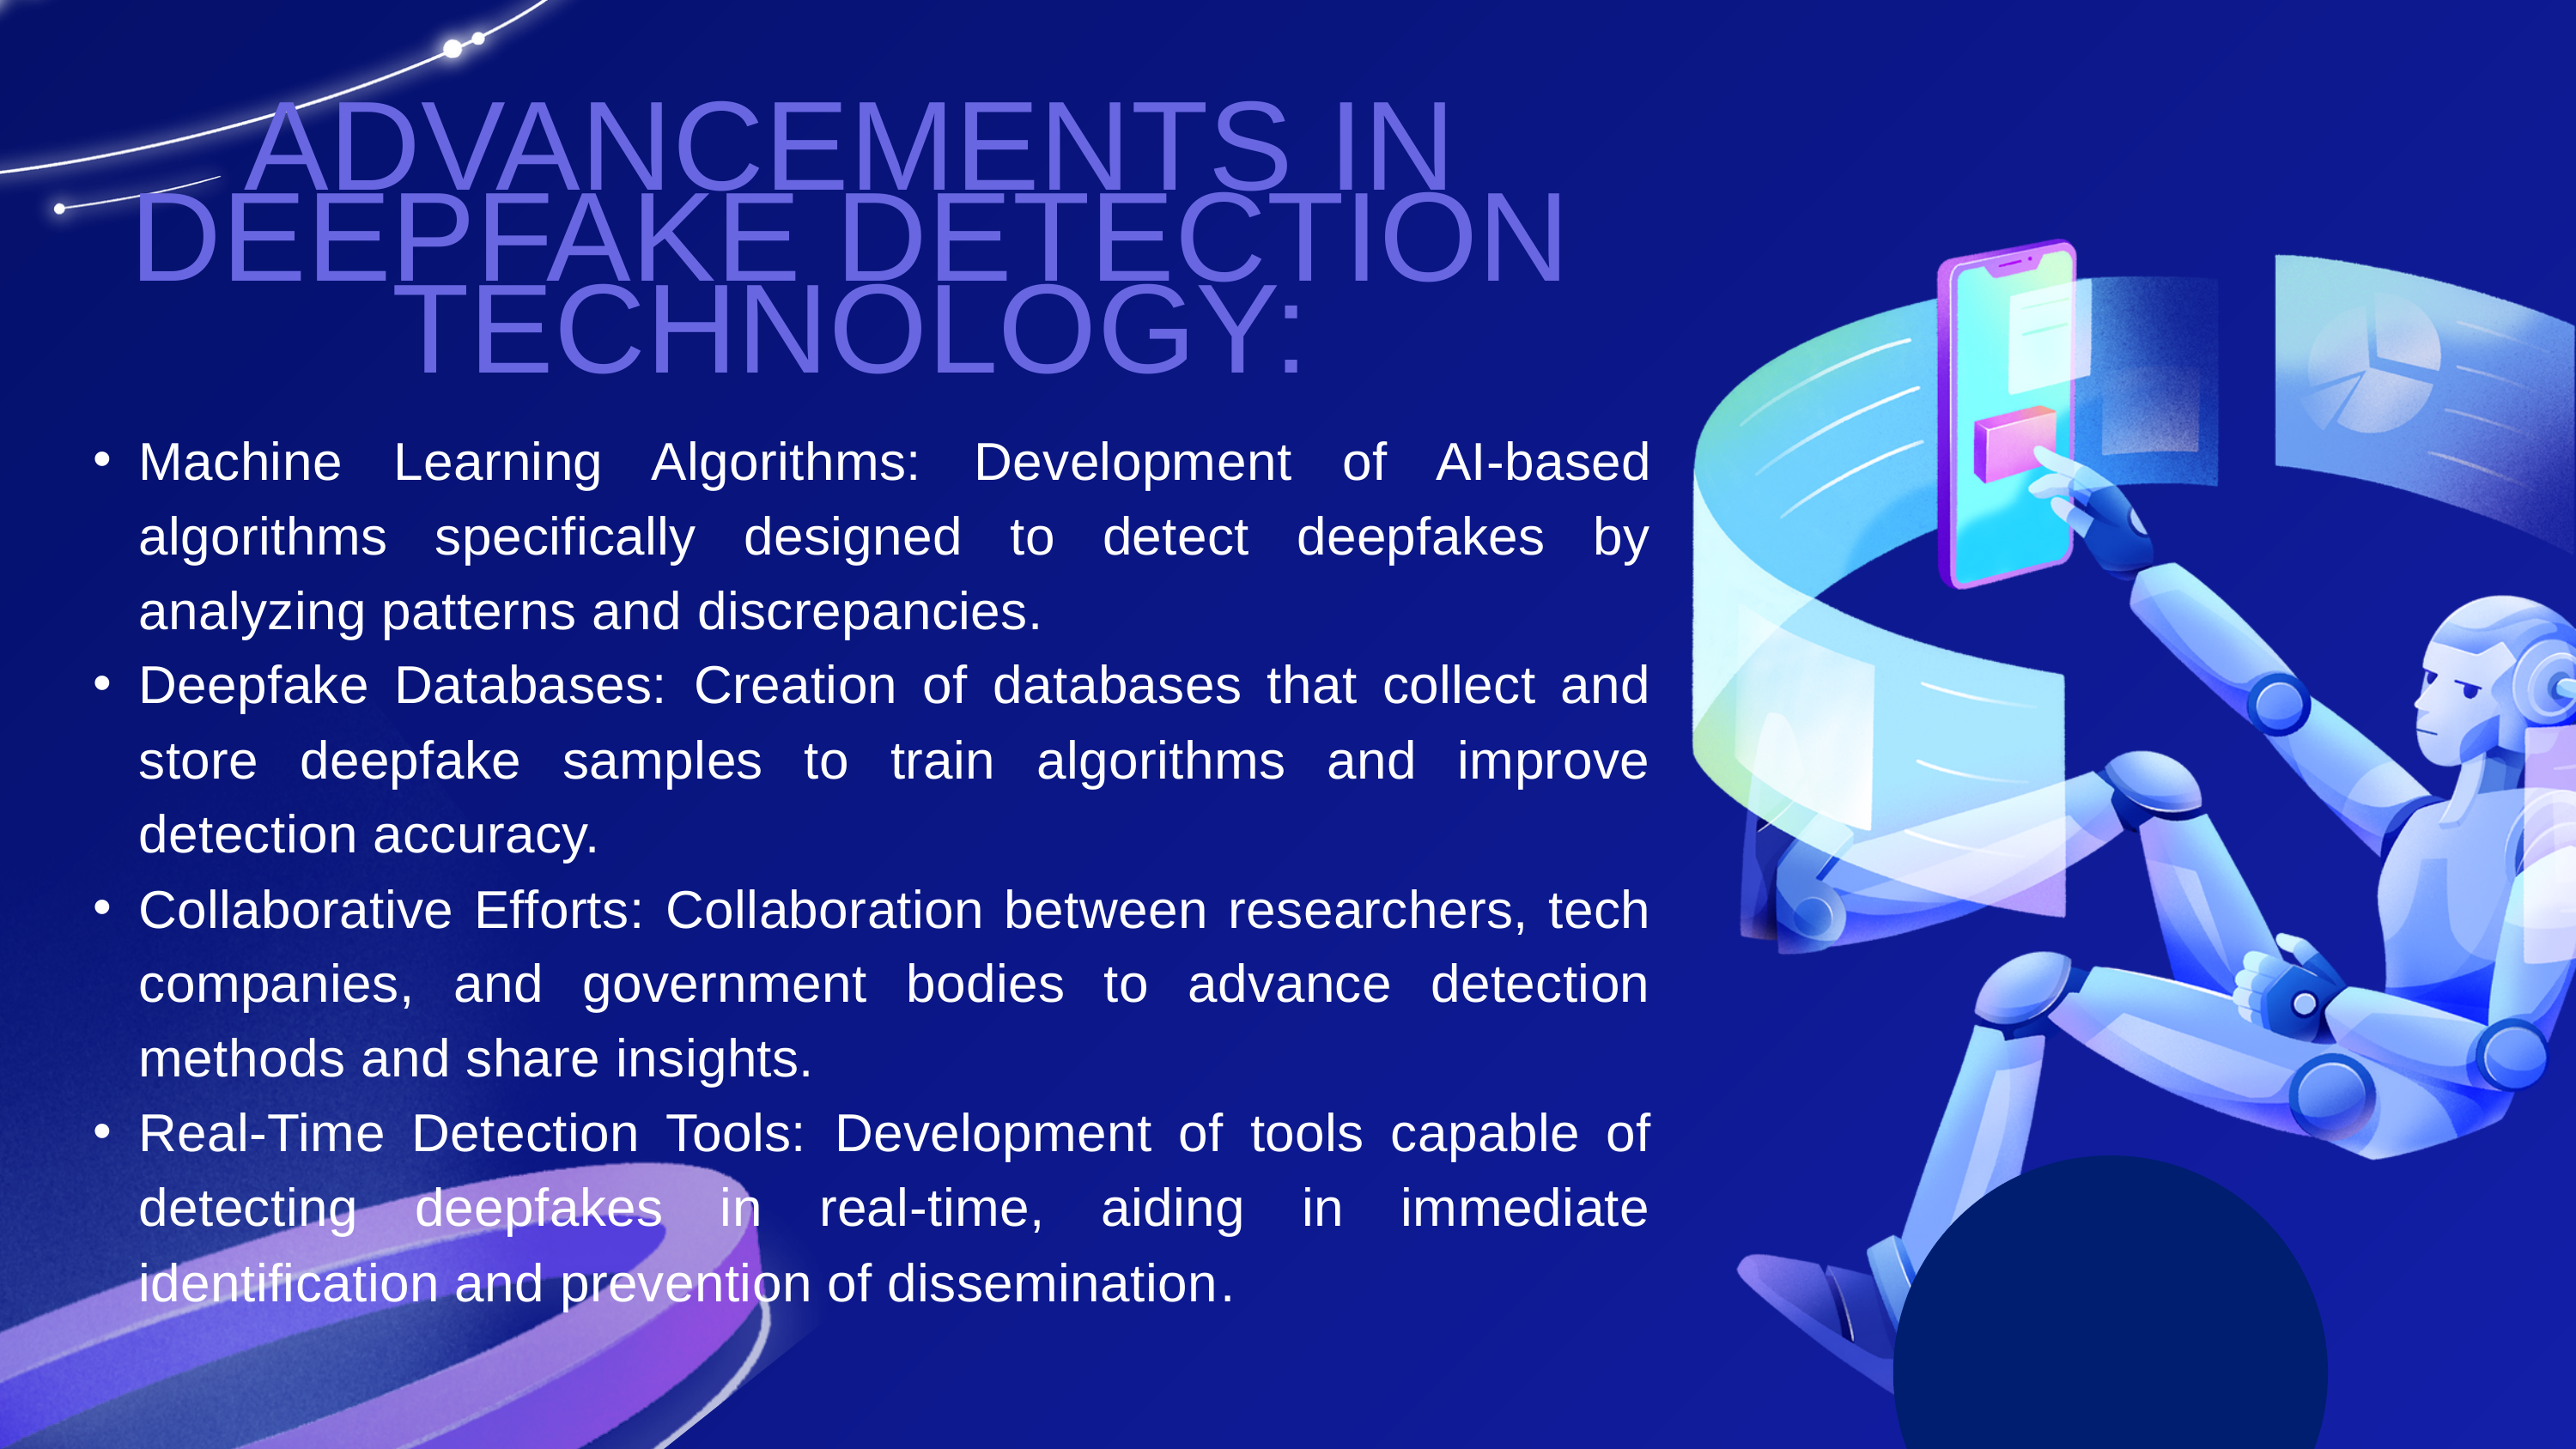

ADVANCEMENTS IN DEEPFAKE DETECTION TECHNOLOGY:

Machine Learning Algorithms: Development of AI-based algorithms specifically designed to detect deepfakes by analyzing patterns and discrepancies.
Deepfake Databases: Creation of databases that collect and store deepfake samples to train algorithms and improve detection accuracy.
Collaborative Efforts: Collaboration between researchers, tech companies, and government bodies to advance detection methods and share insights.
Real-Time Detection Tools: Development of tools capable of detecting deepfakes in real-time, aiding in immediate identification and prevention of dissemination.